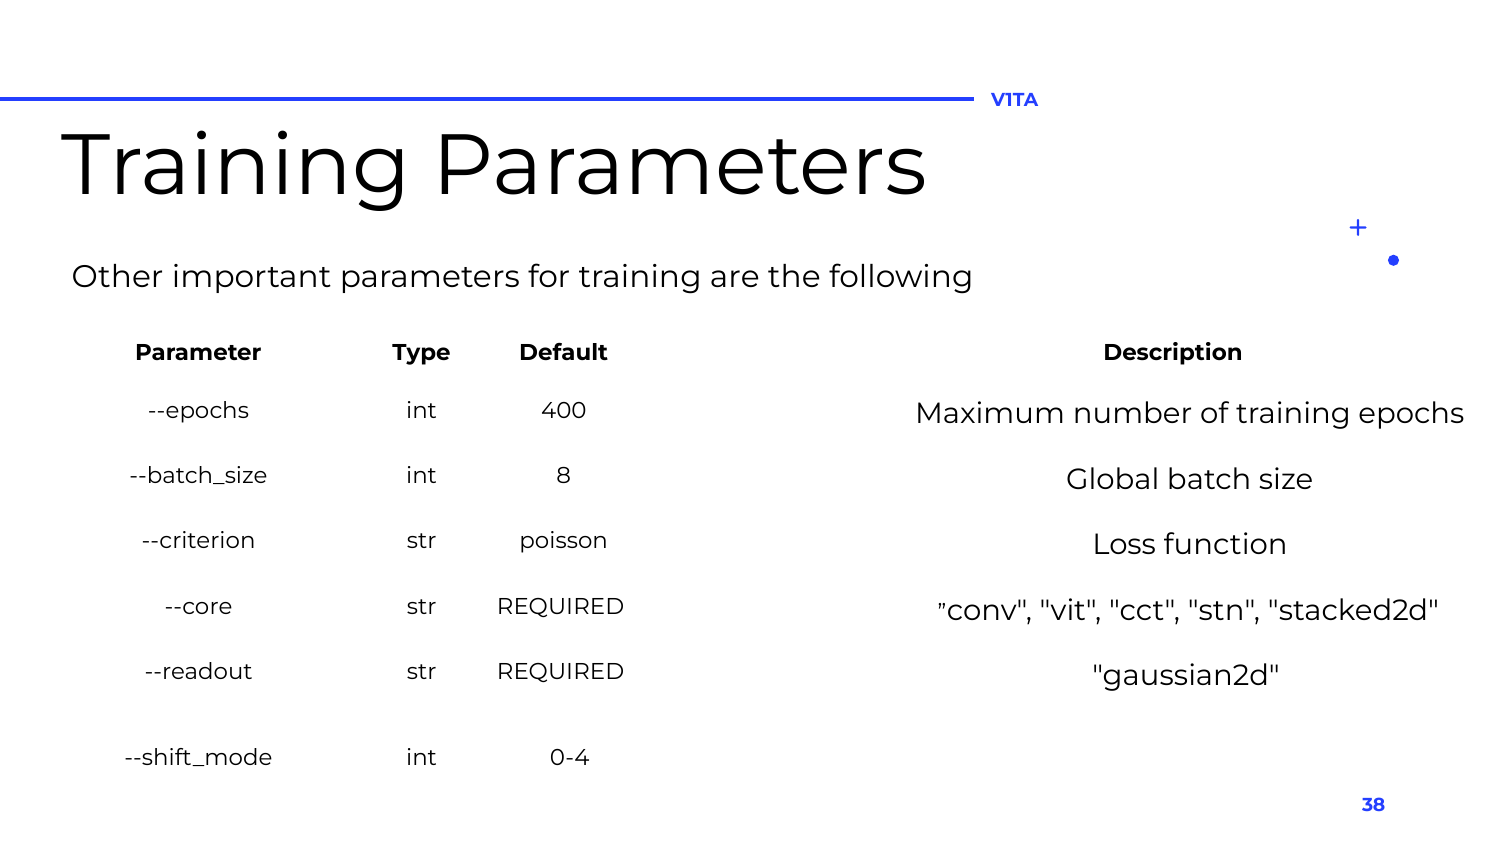

# Training Parameters
V1TA
Other important parameters for training are the following
| Parameter | Type | Default | Description |
| --- | --- | --- | --- |
| --epochs | int | 400 | Maximum number of training epochs |
| --batch\_size | int | 8 | Global batch size |
| --criterion | str | poisson | Loss function |
| --core | str | REQUIRED | ”conv", "vit", "cct", "stn", "stacked2d" |
| --readout | str | REQUIRED | "gaussian2d" |
| --shift\_mode | int | 0-4 |  |
38